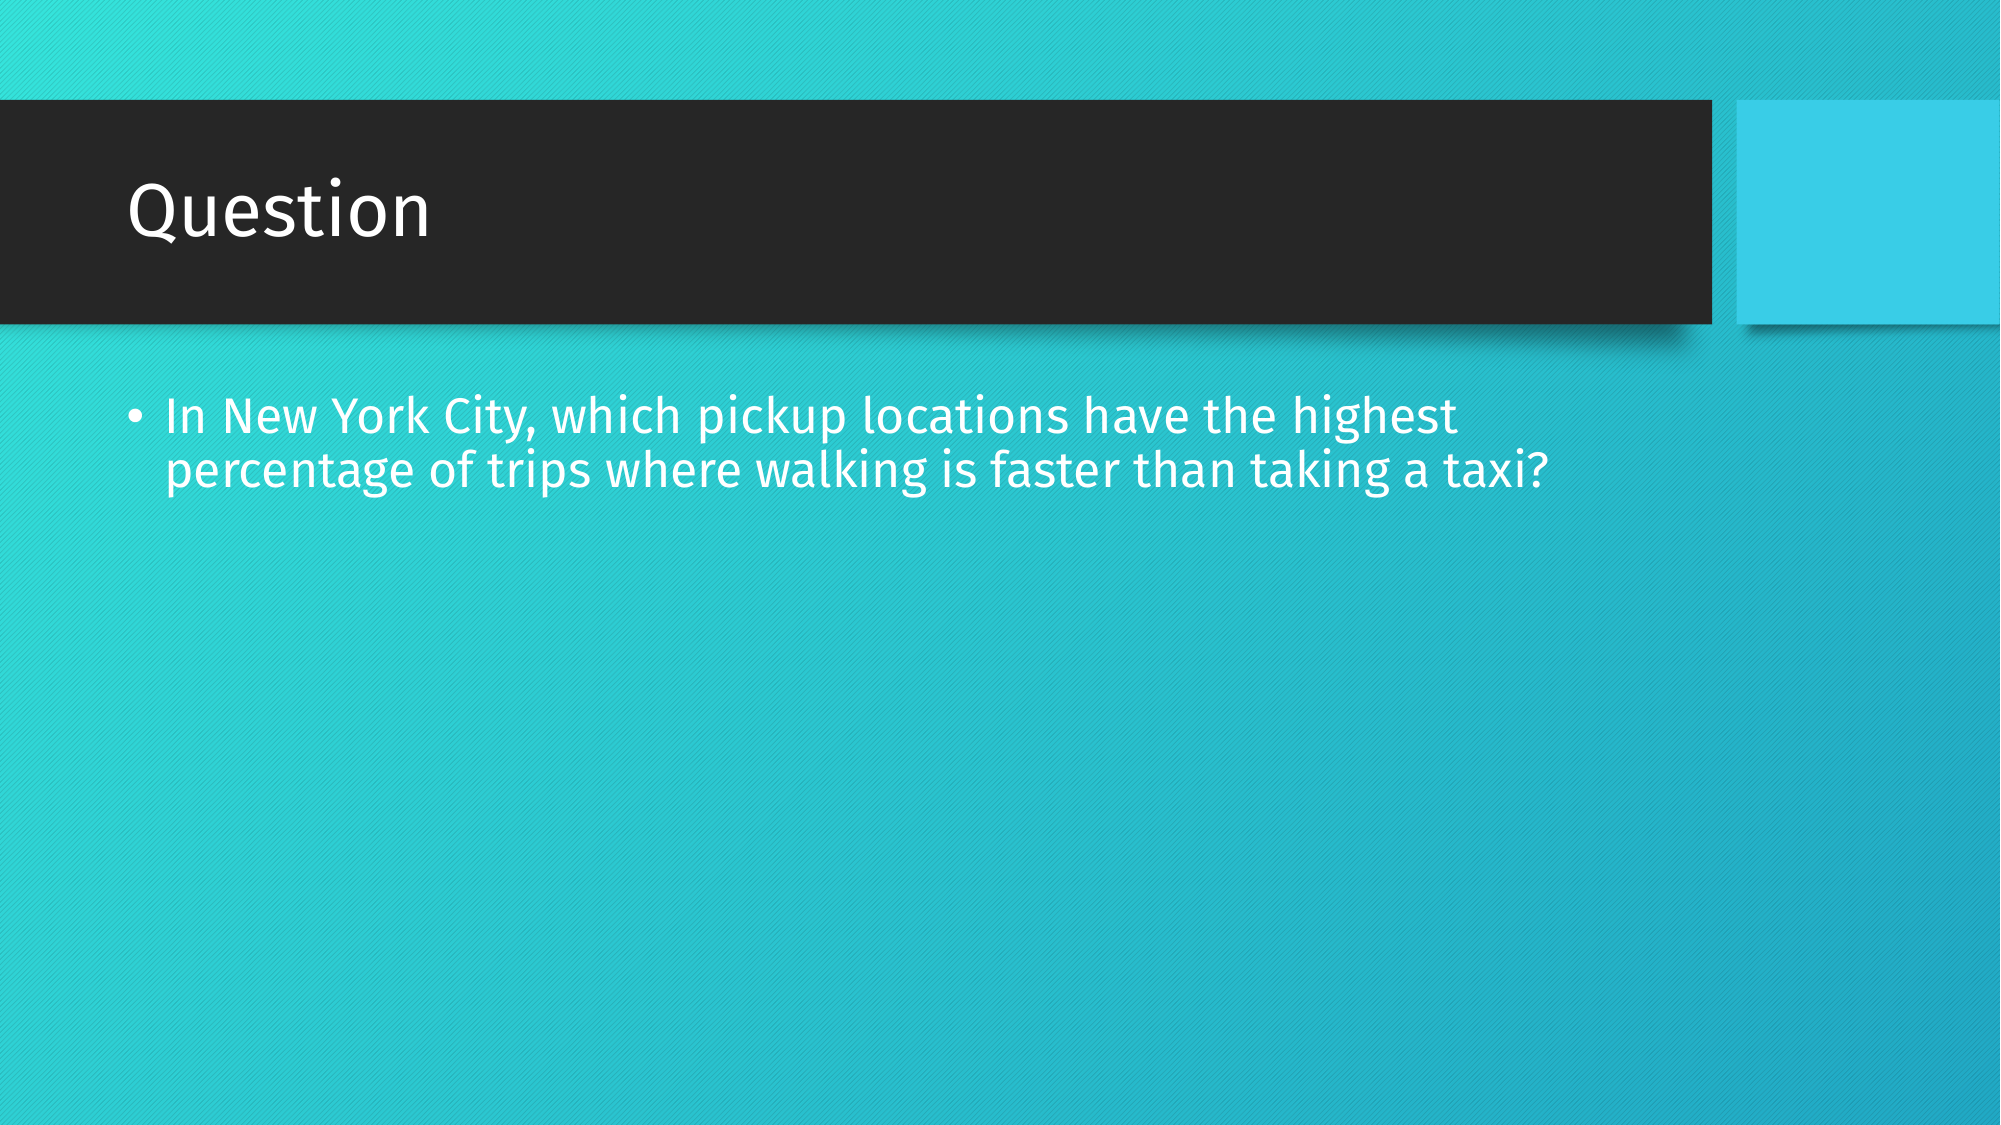

# Question
In New York City, which pickup locations have the highest percentage of trips where walking is faster than taking a taxi?